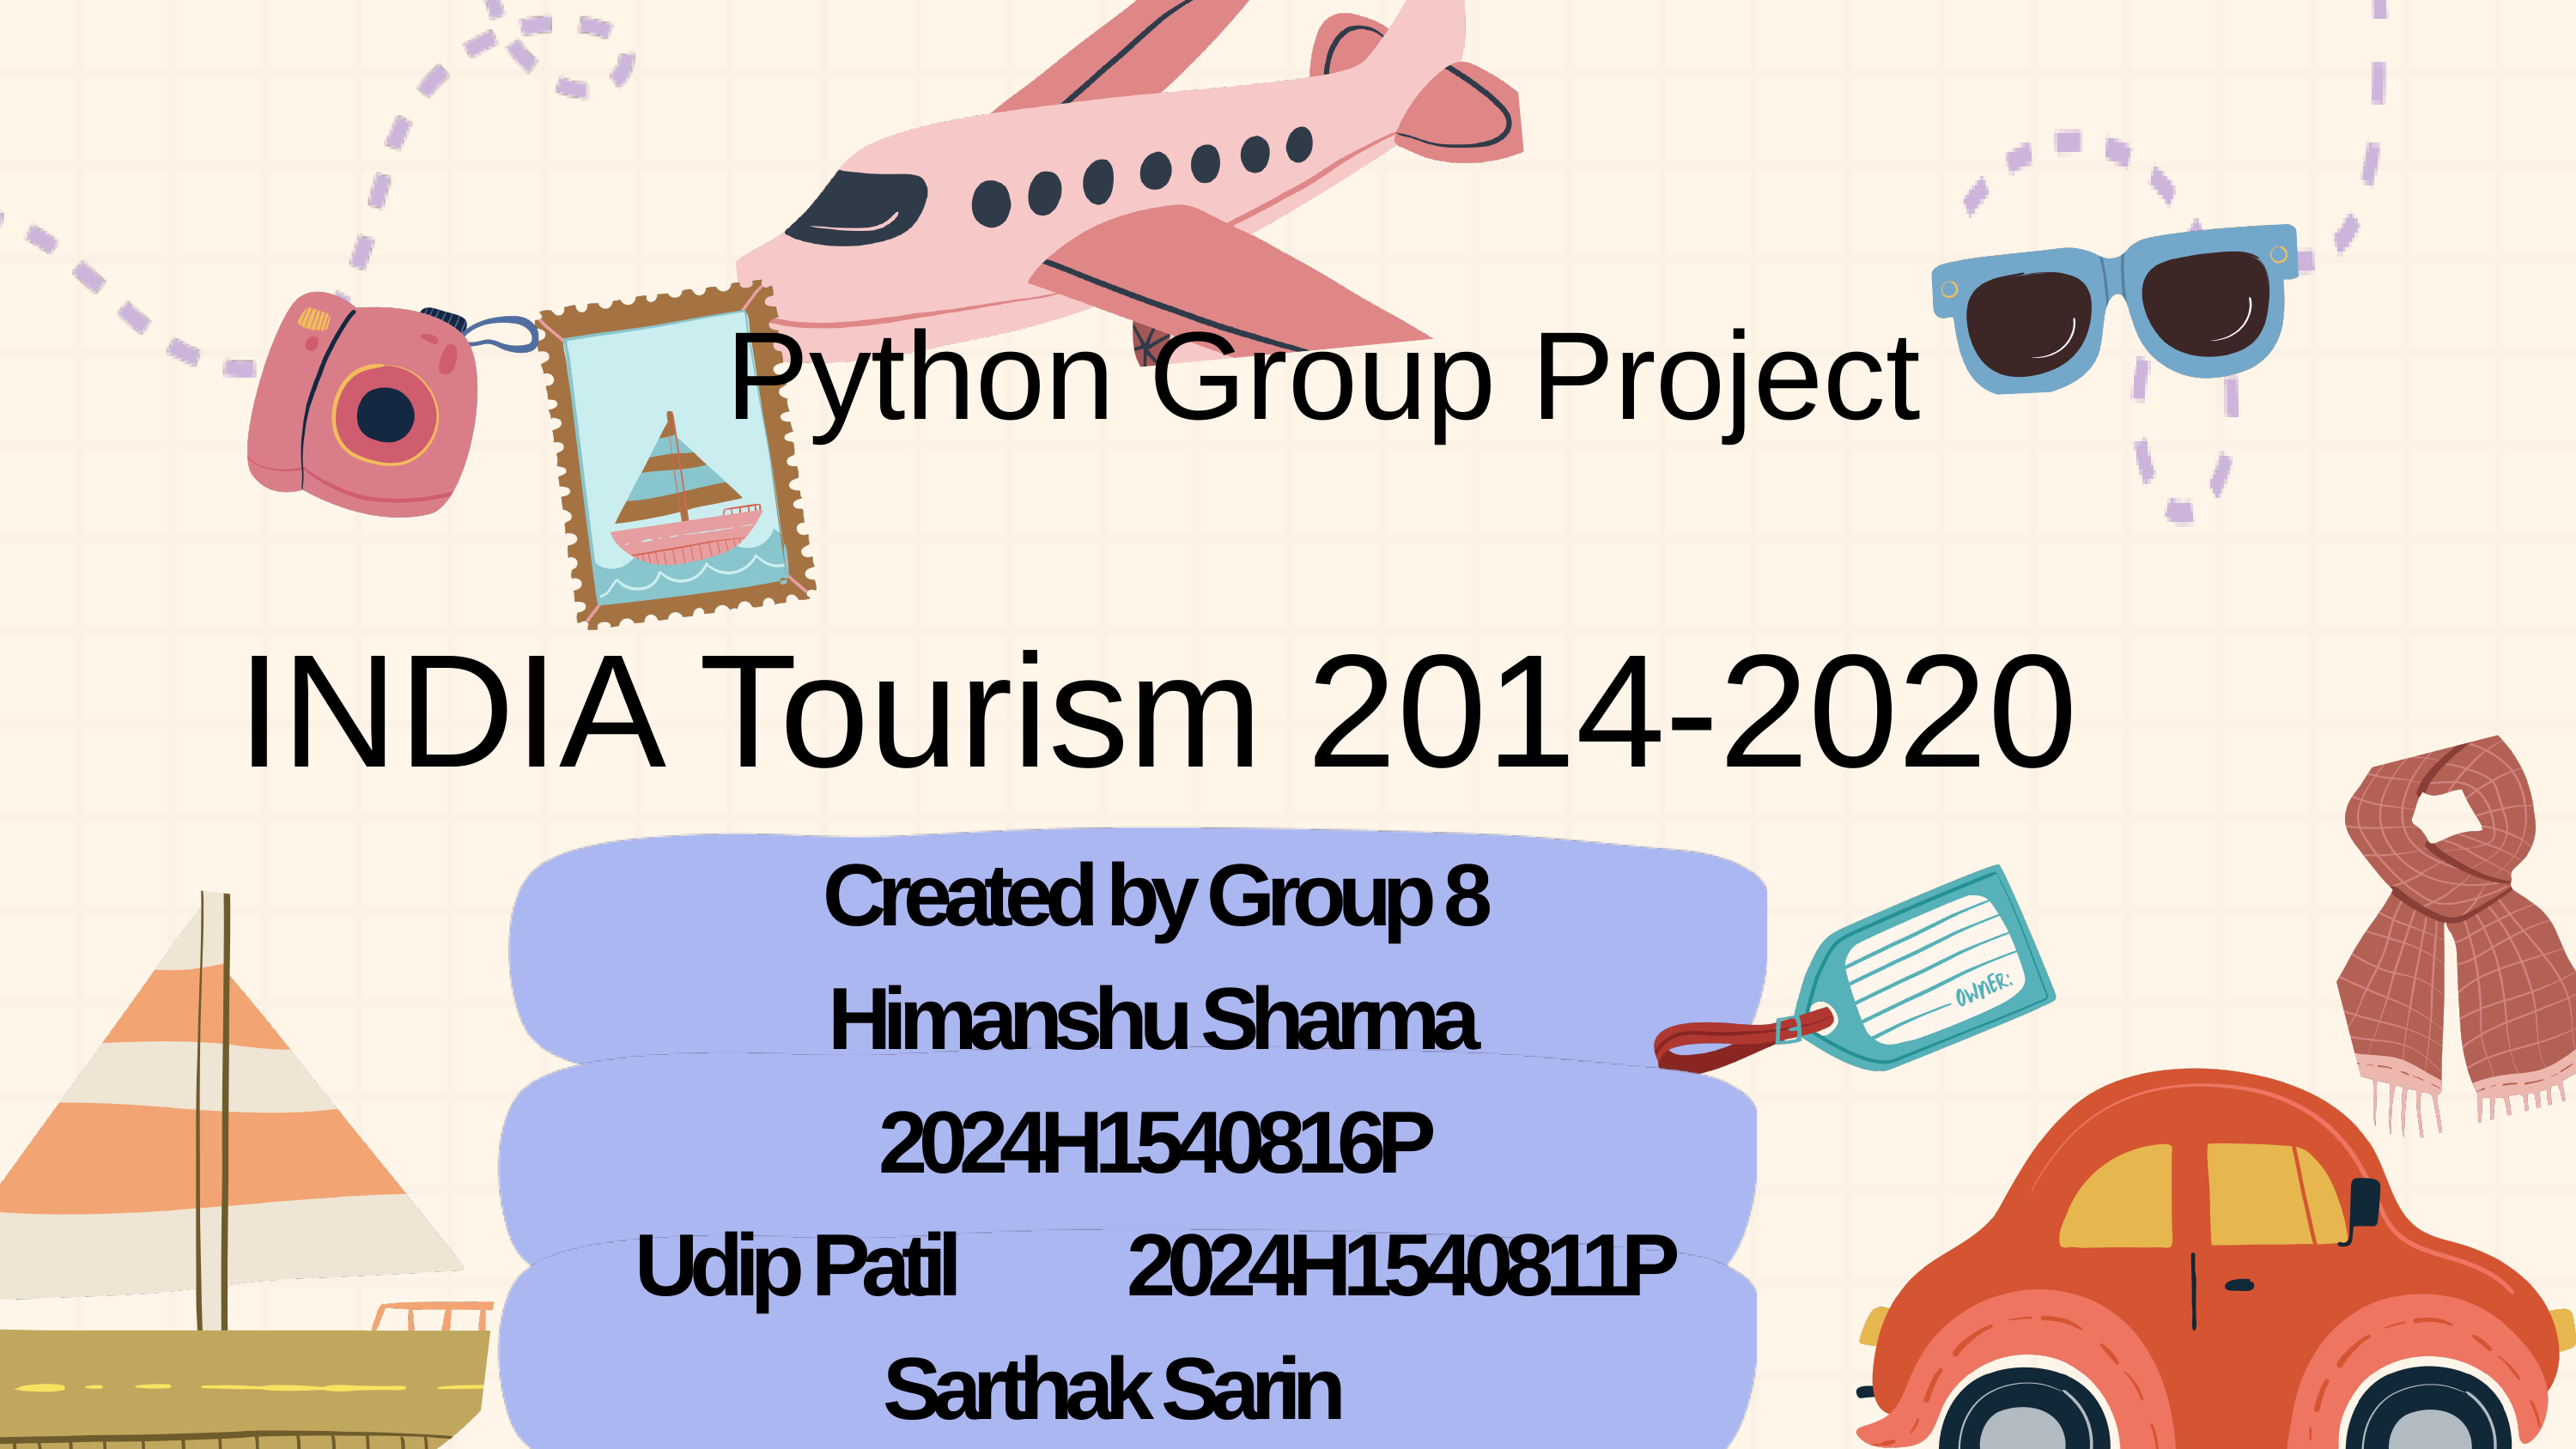

Python Group Project

INDIA Tourism 2014-2020

Created by Group 8
Himanshu Sharma  2024H1540816P
Udip Patil           2024H1540811P
Sarthak Sarin       2024H1540812P
Abhishek Dubey     2024H1540813P